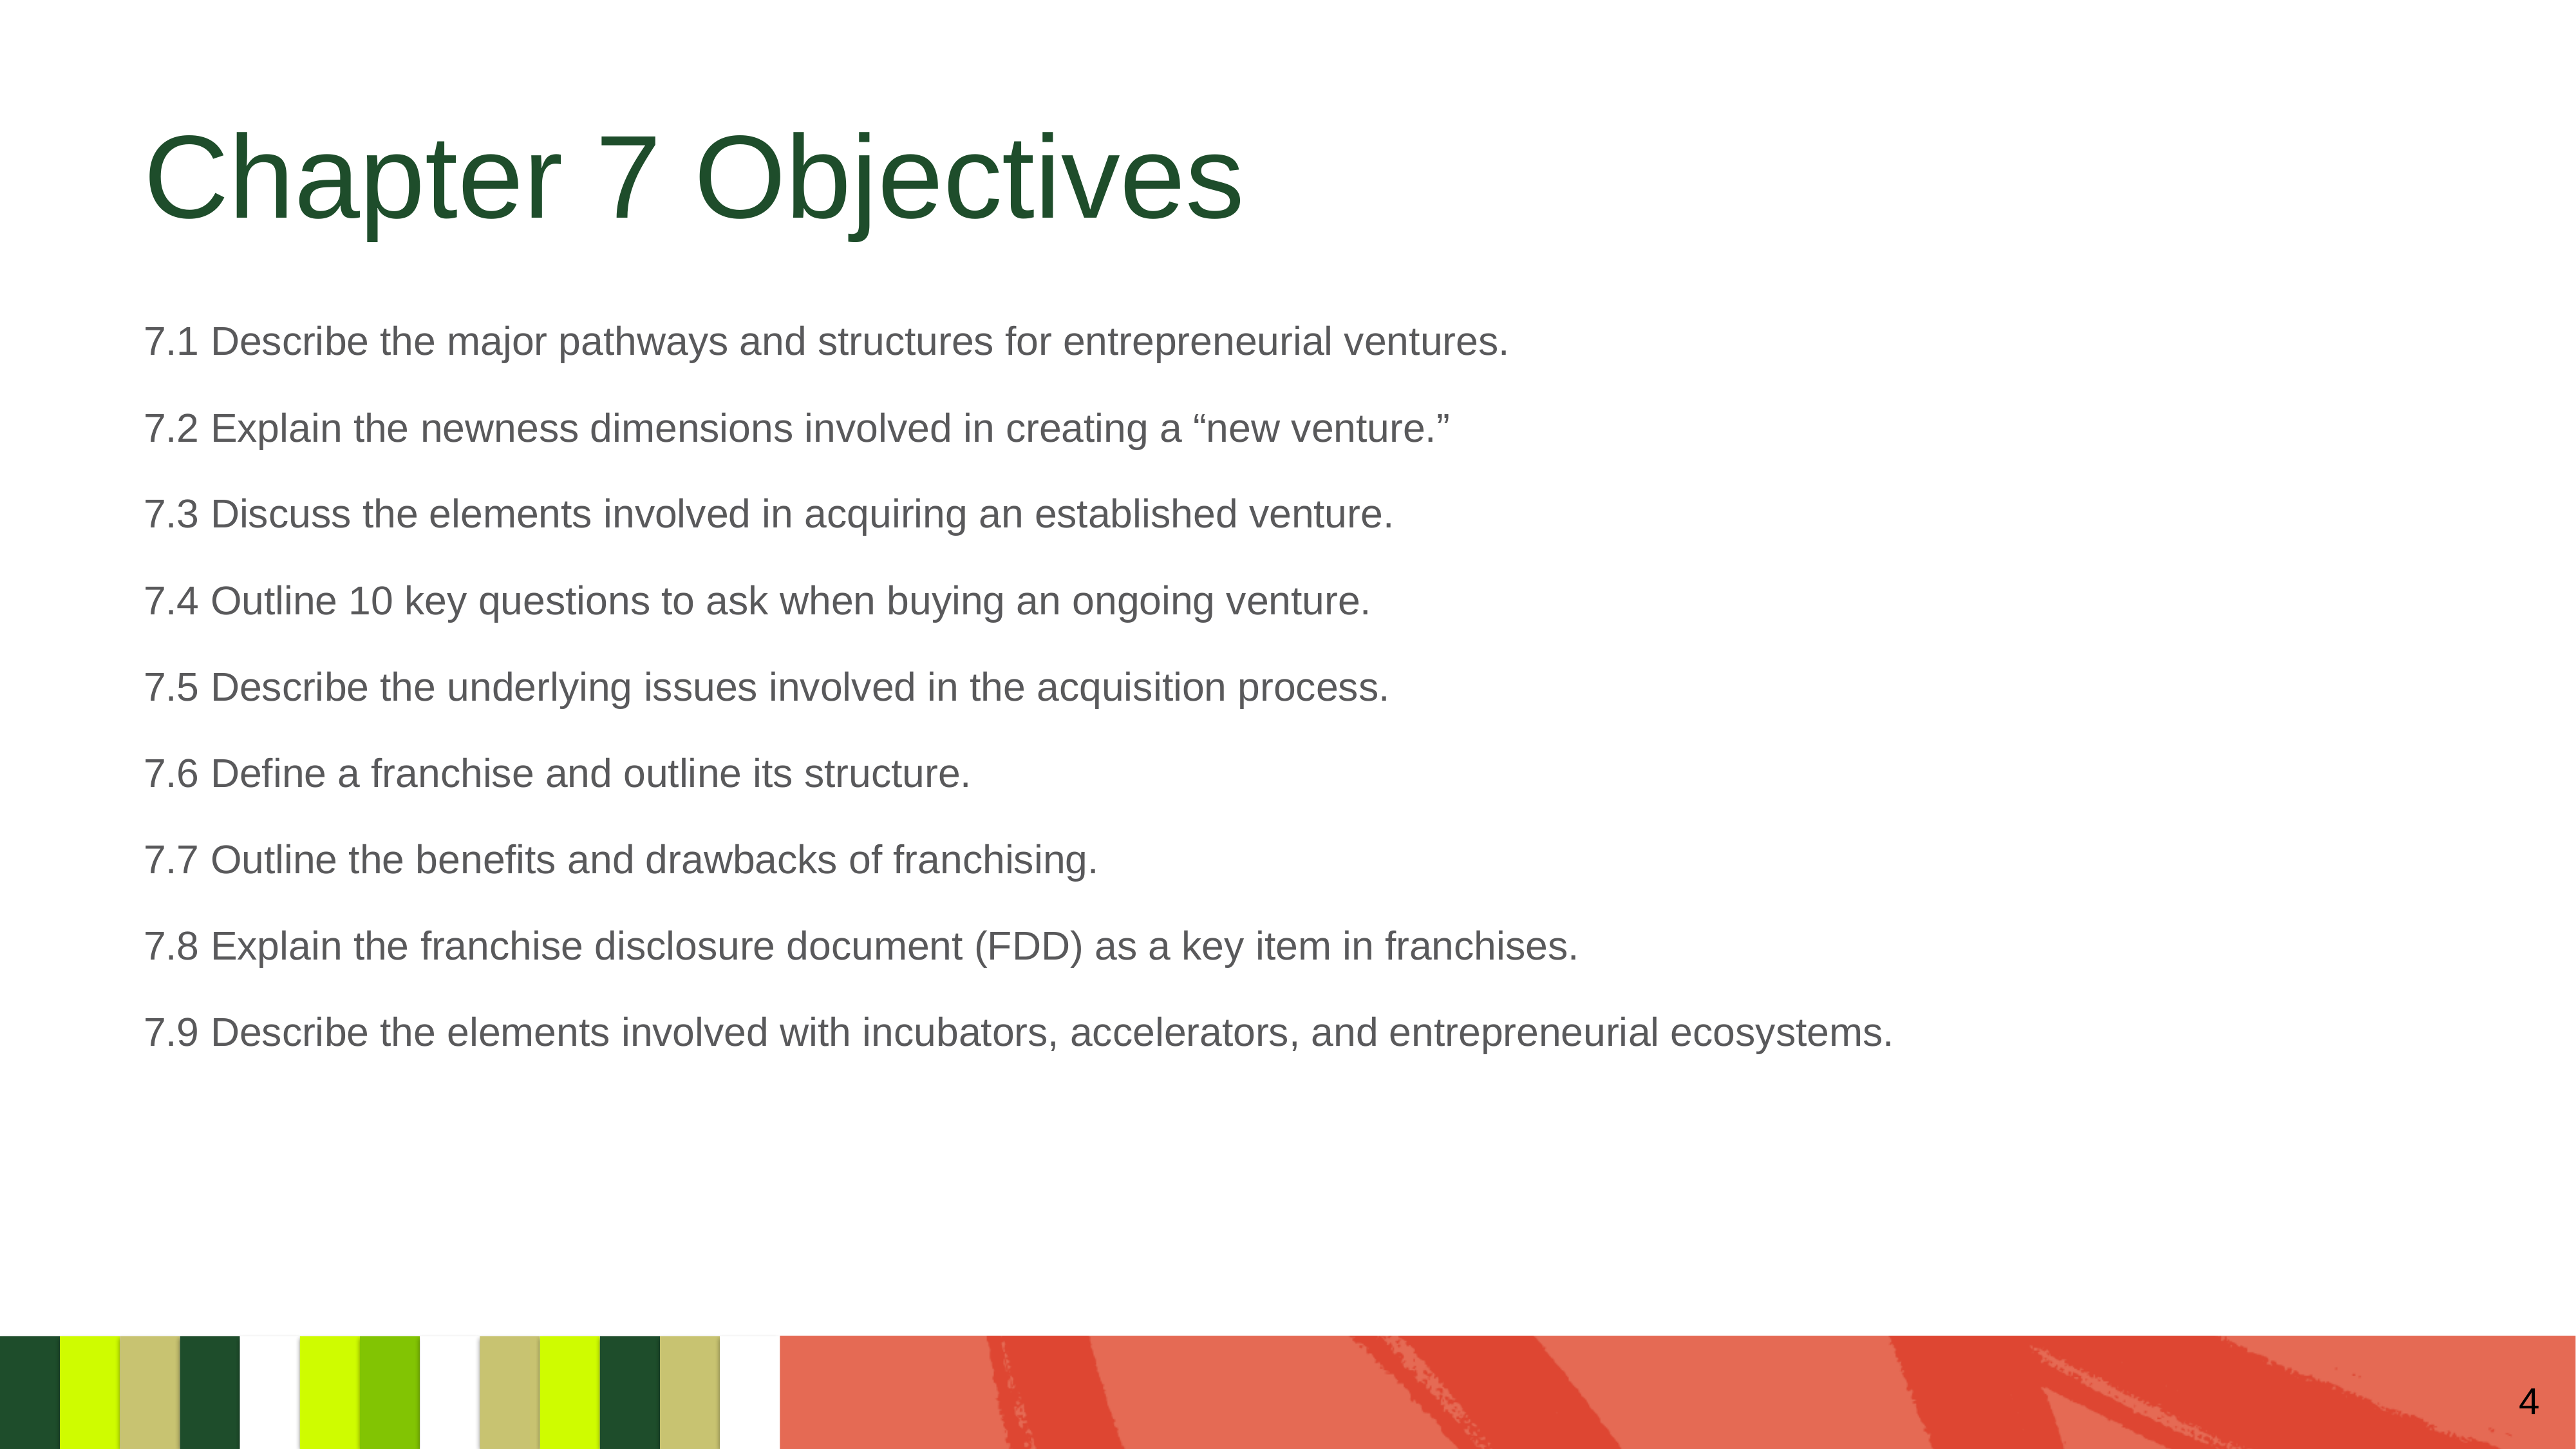

Chapter 7 Objectives
7.1 Describe the major pathways and structures for entrepreneurial ventures.
7.2 Explain the newness dimensions involved in creating a “new venture.”
7.3 Discuss the elements involved in acquiring an established venture.
7.4 Outline 10 key questions to ask when buying an ongoing venture.
7.5 Describe the underlying issues involved in the acquisition process.
7.6 Define a franchise and outline its structure.
7.7 Outline the benefits and drawbacks of franchising.
7.8 Explain the franchise disclosure document (FDD) as a key item in franchises.
7.9 Describe the elements involved with incubators, accelerators, and entrepreneurial ecosystems.
4